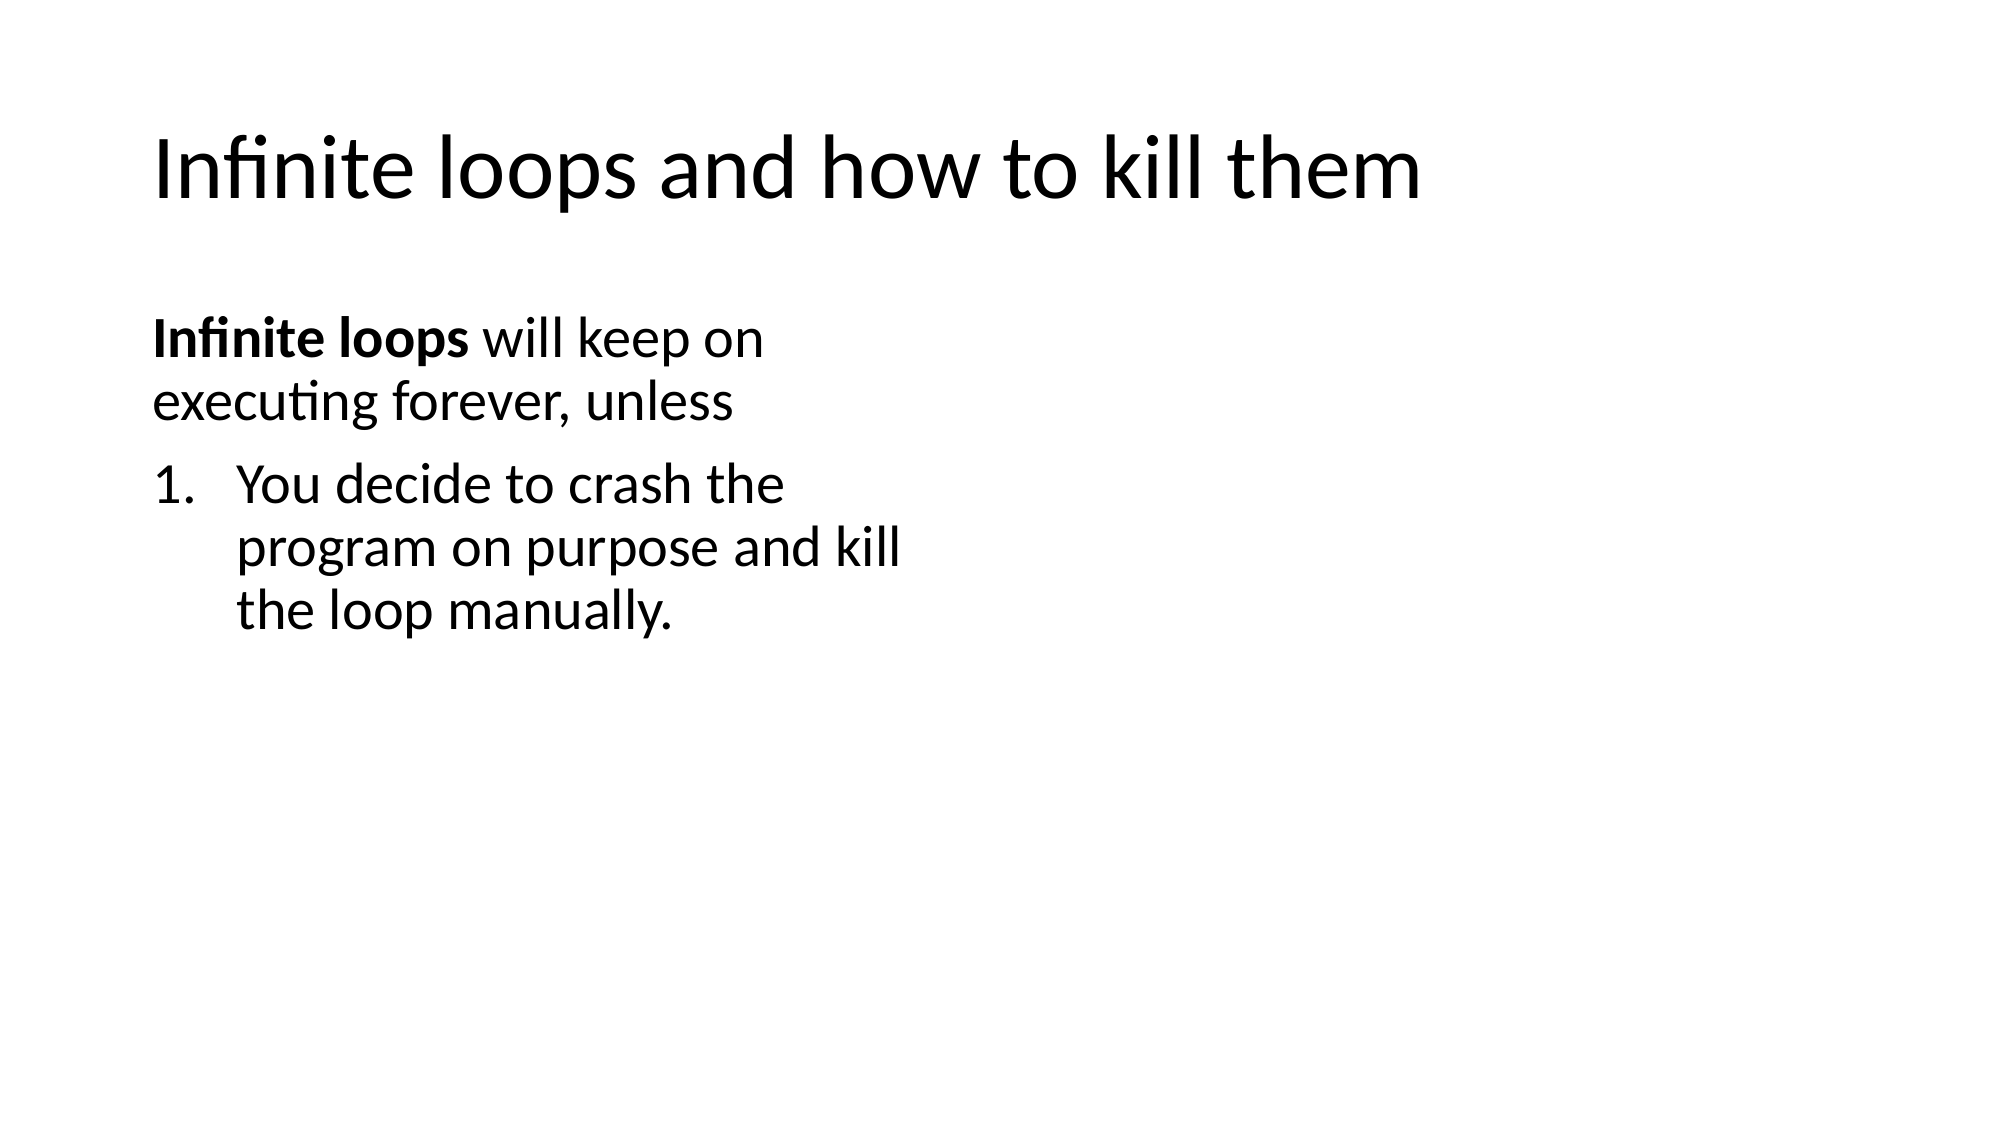

# Infinite loops and how to kill them
Infinite loops will keep on executing forever, unless
You decide to crash the program on purpose and kill the loop manually.